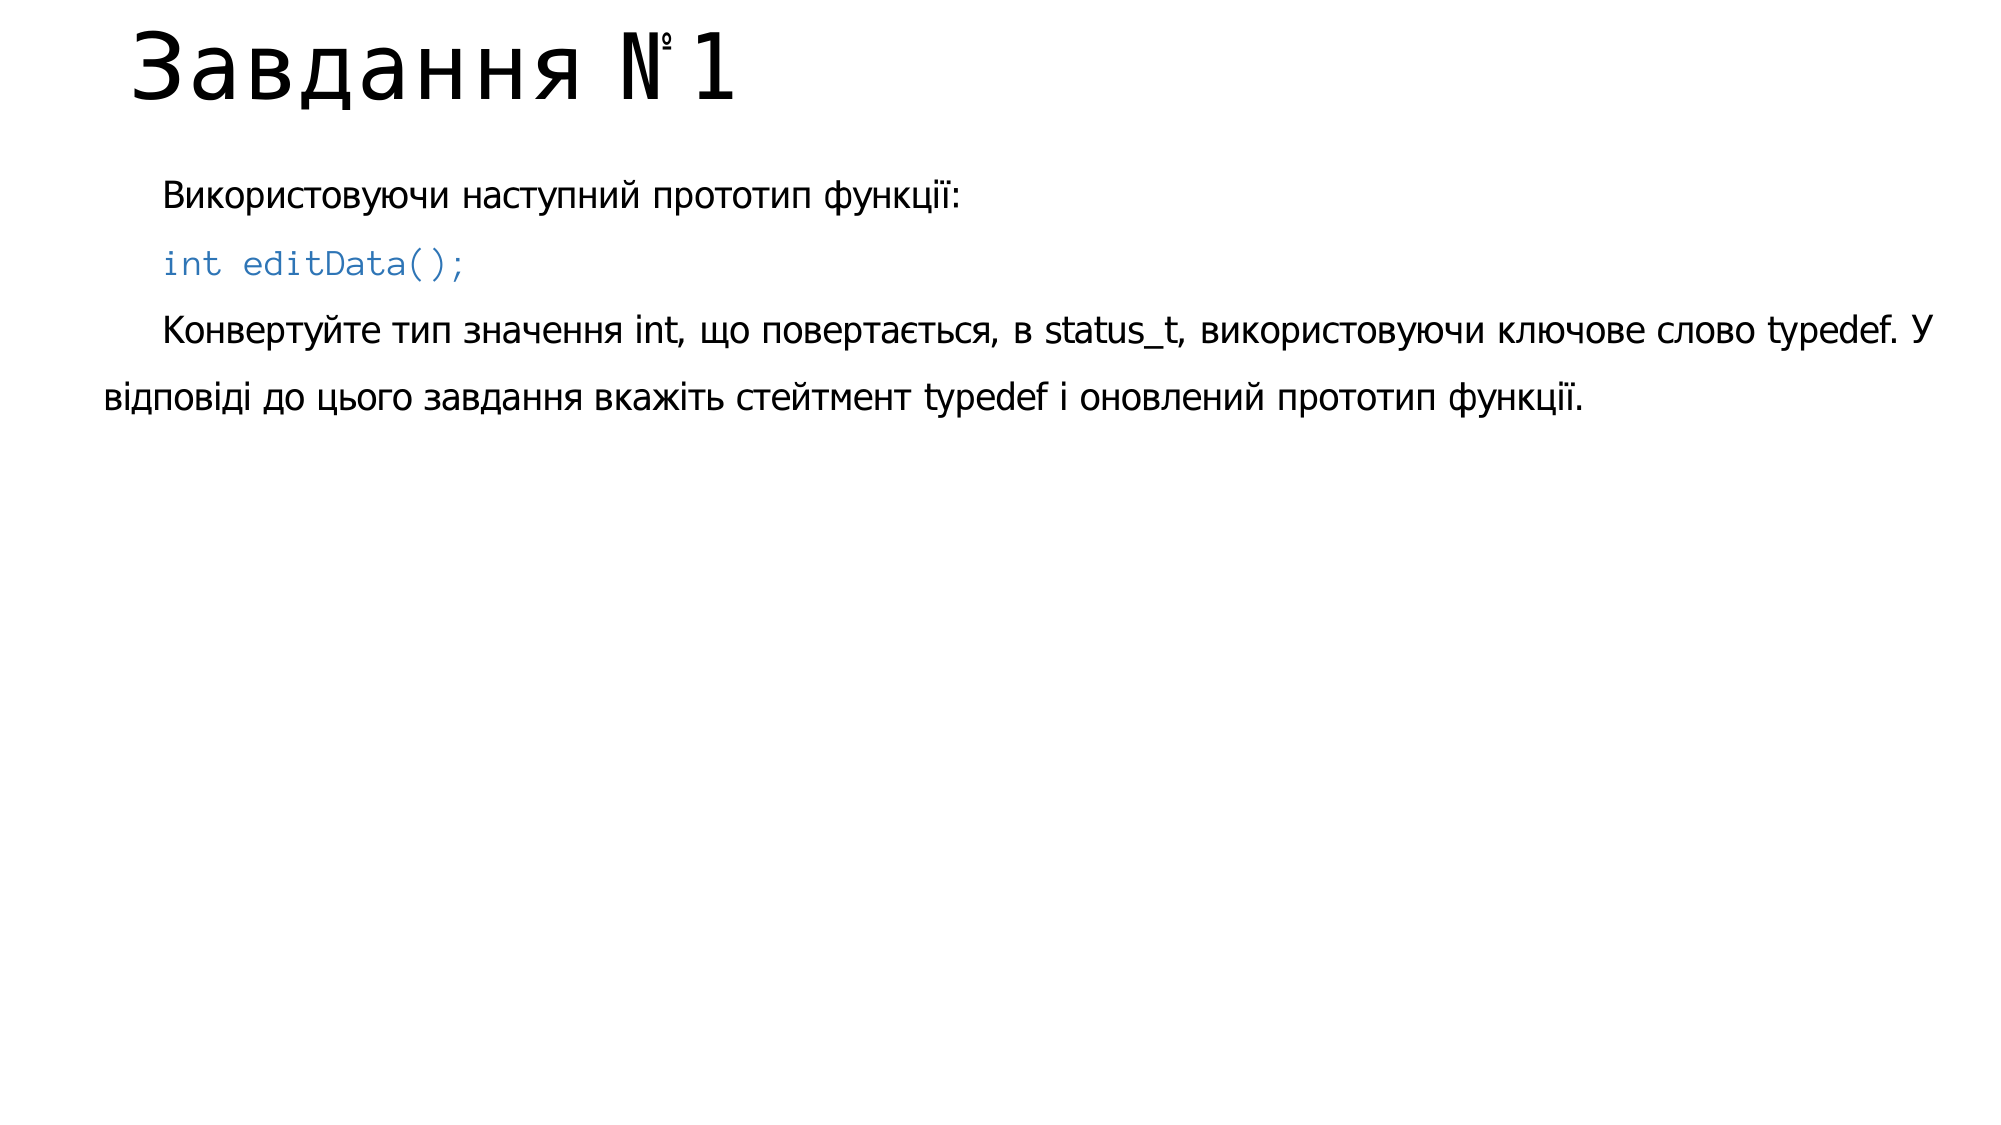

# Завдання №1
Використовуючи наступний прототип функції:
int editData();
Конвертуйте тип значення int, що повертається, в status_t, використовуючи ключове слово typedef. У відповіді до цього завдання вкажіть стейтмент typedef і оновлений прототип функції.